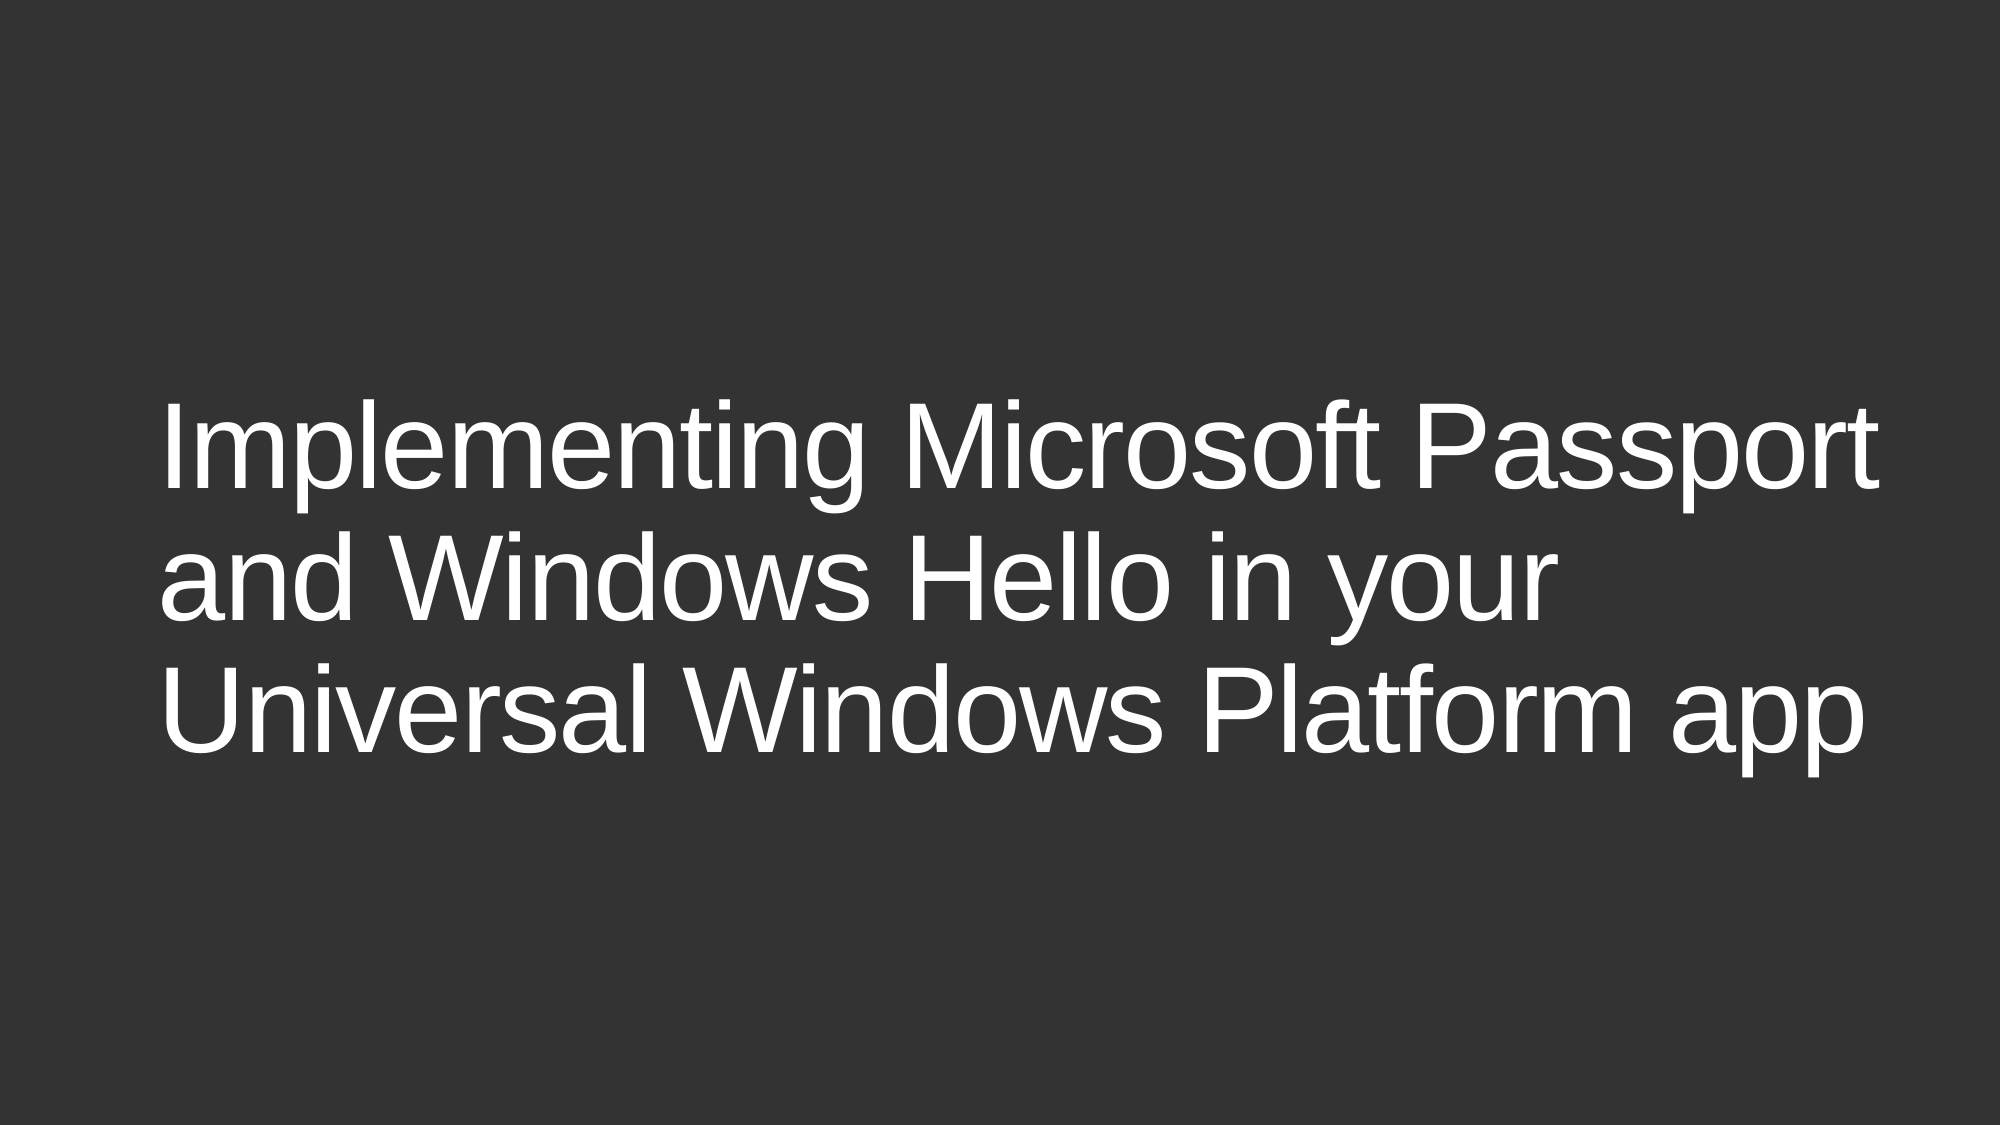

# Implementing Microsoft Passport and Windows Hello in your Universal Windows Platform app